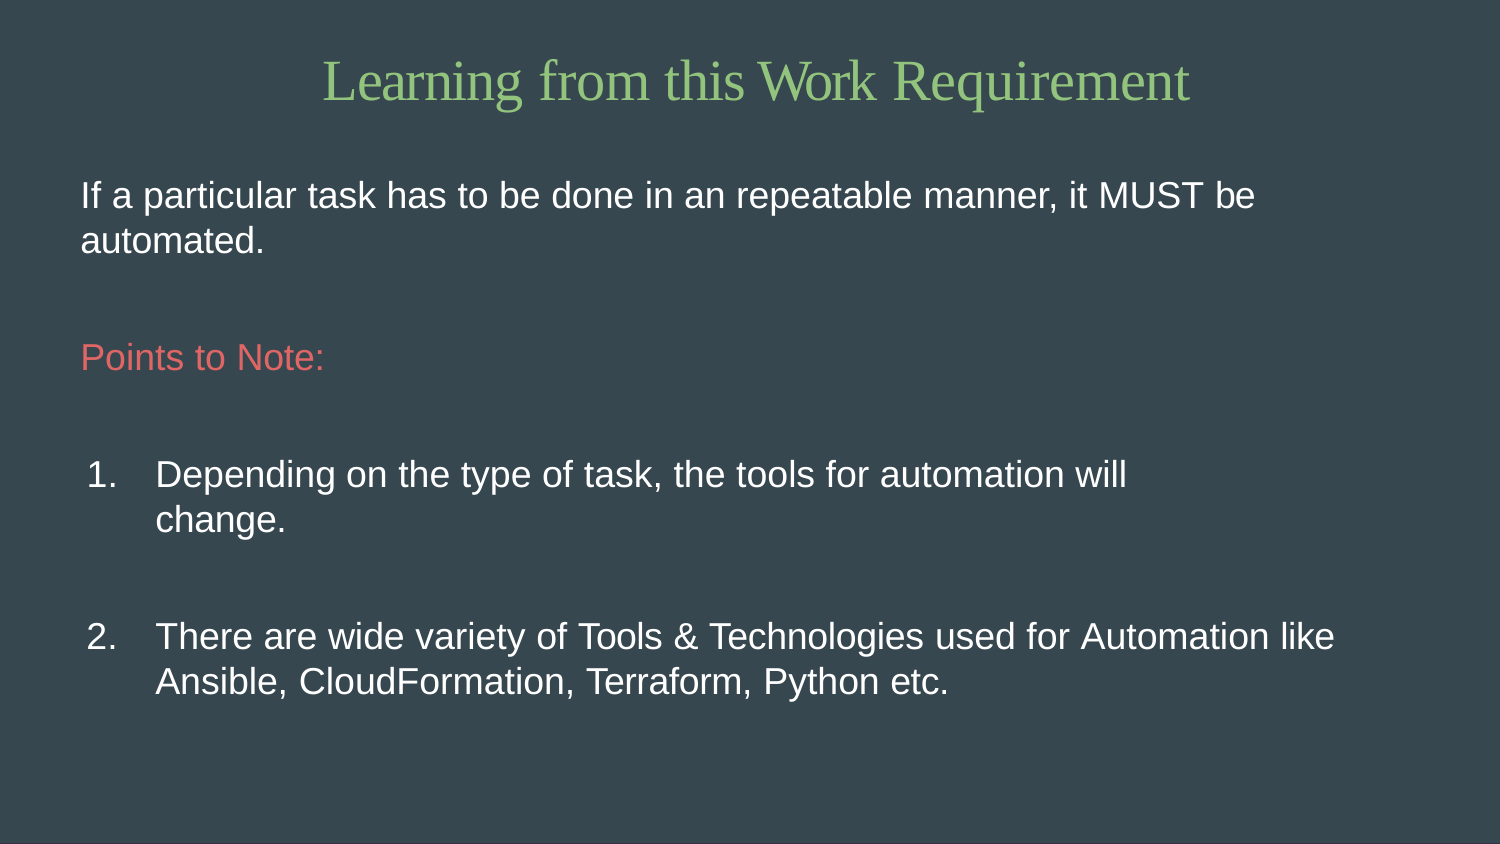

# Learning from this Work Requirement
If a particular task has to be done in an repeatable manner, it MUST be automated.

Points to Note:

Depending on the type of task, the tools for automation will change.

There are wide variety of Tools & Technologies used for Automation like Ansible, CloudFormation, Terraform, Python etc.